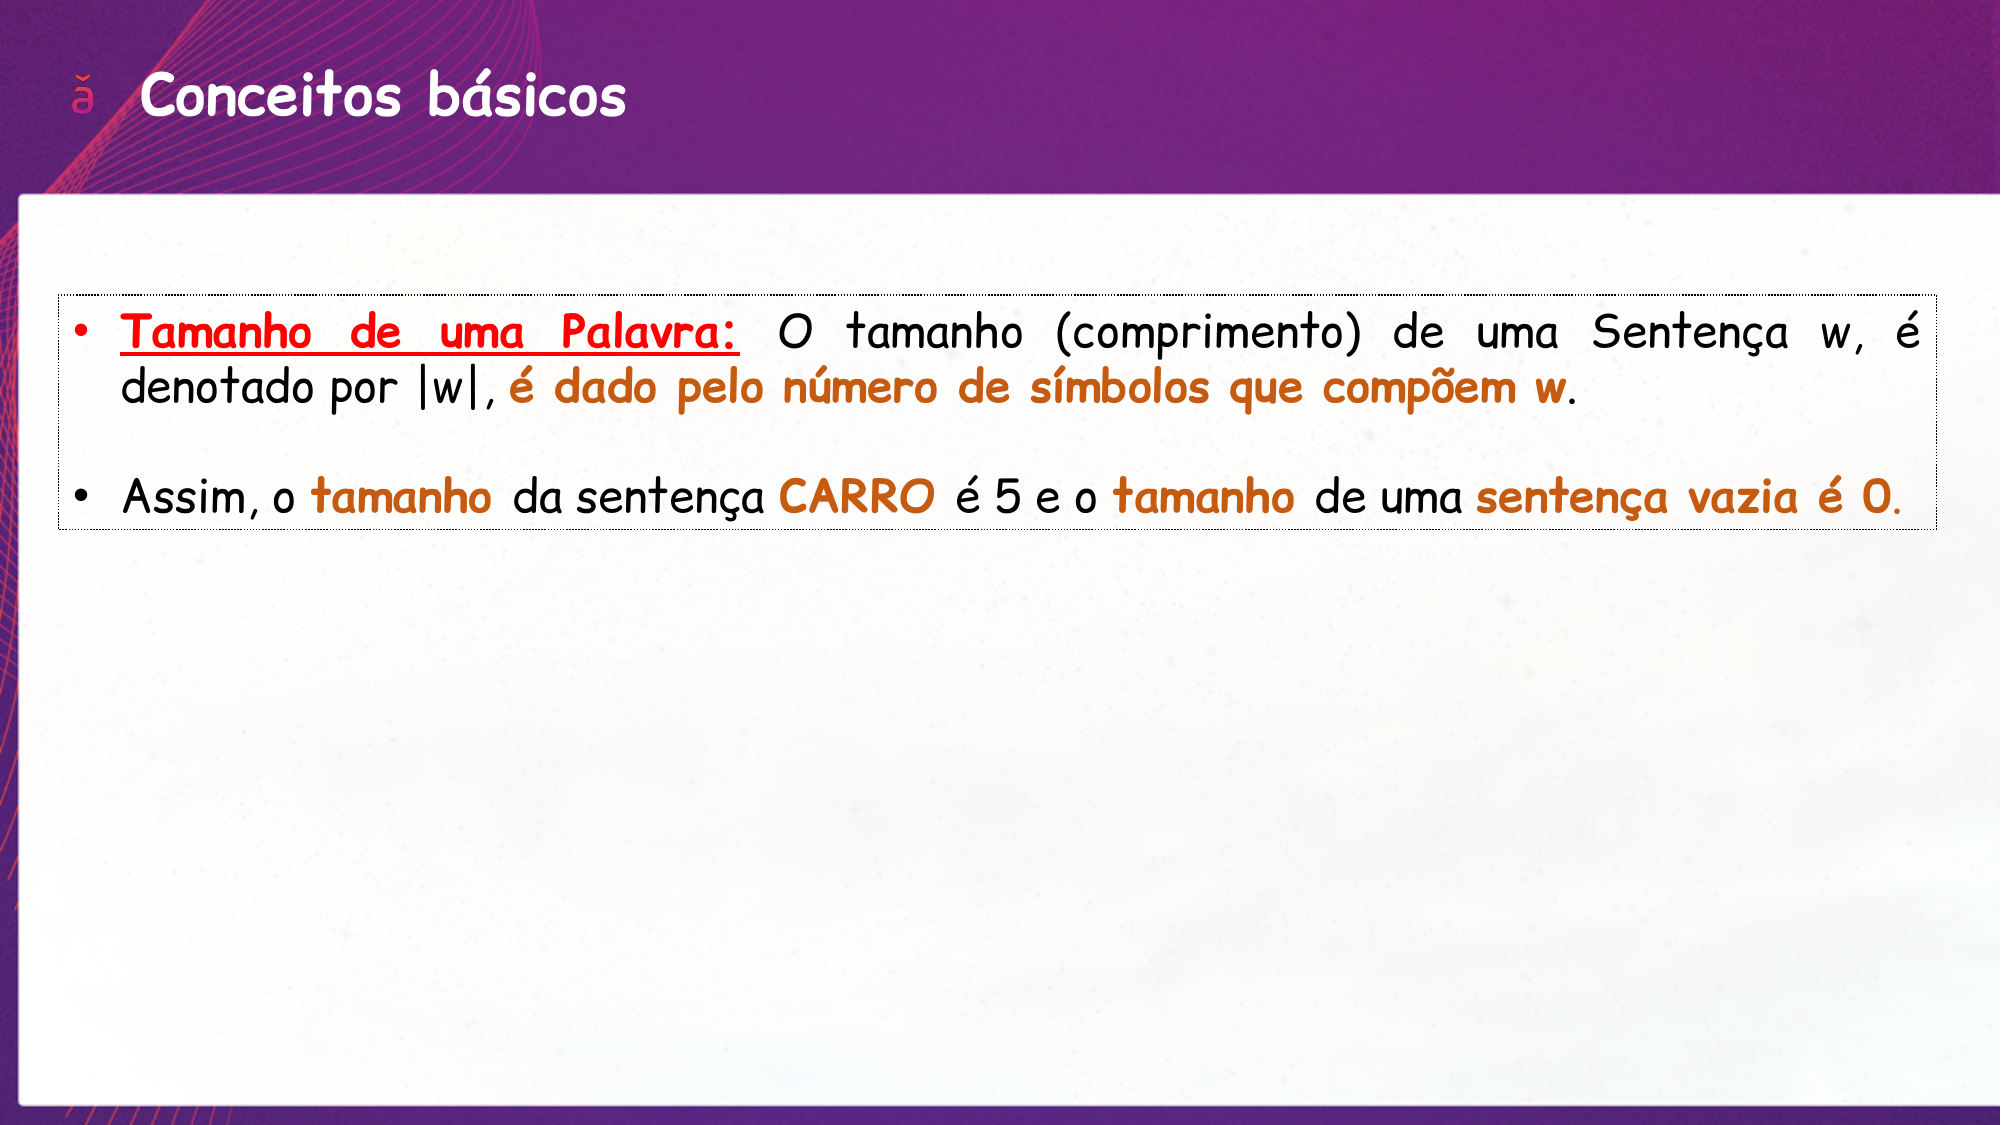

Conceitos básicos
Tamanho de uma Palavra: O tamanho (comprimento) de uma Sentença w, é denotado por |w|, é dado pelo número de símbolos que compõem w.

Assim, o tamanho da sentença CARRO é 5 e o tamanho de uma sentença vazia é 0.